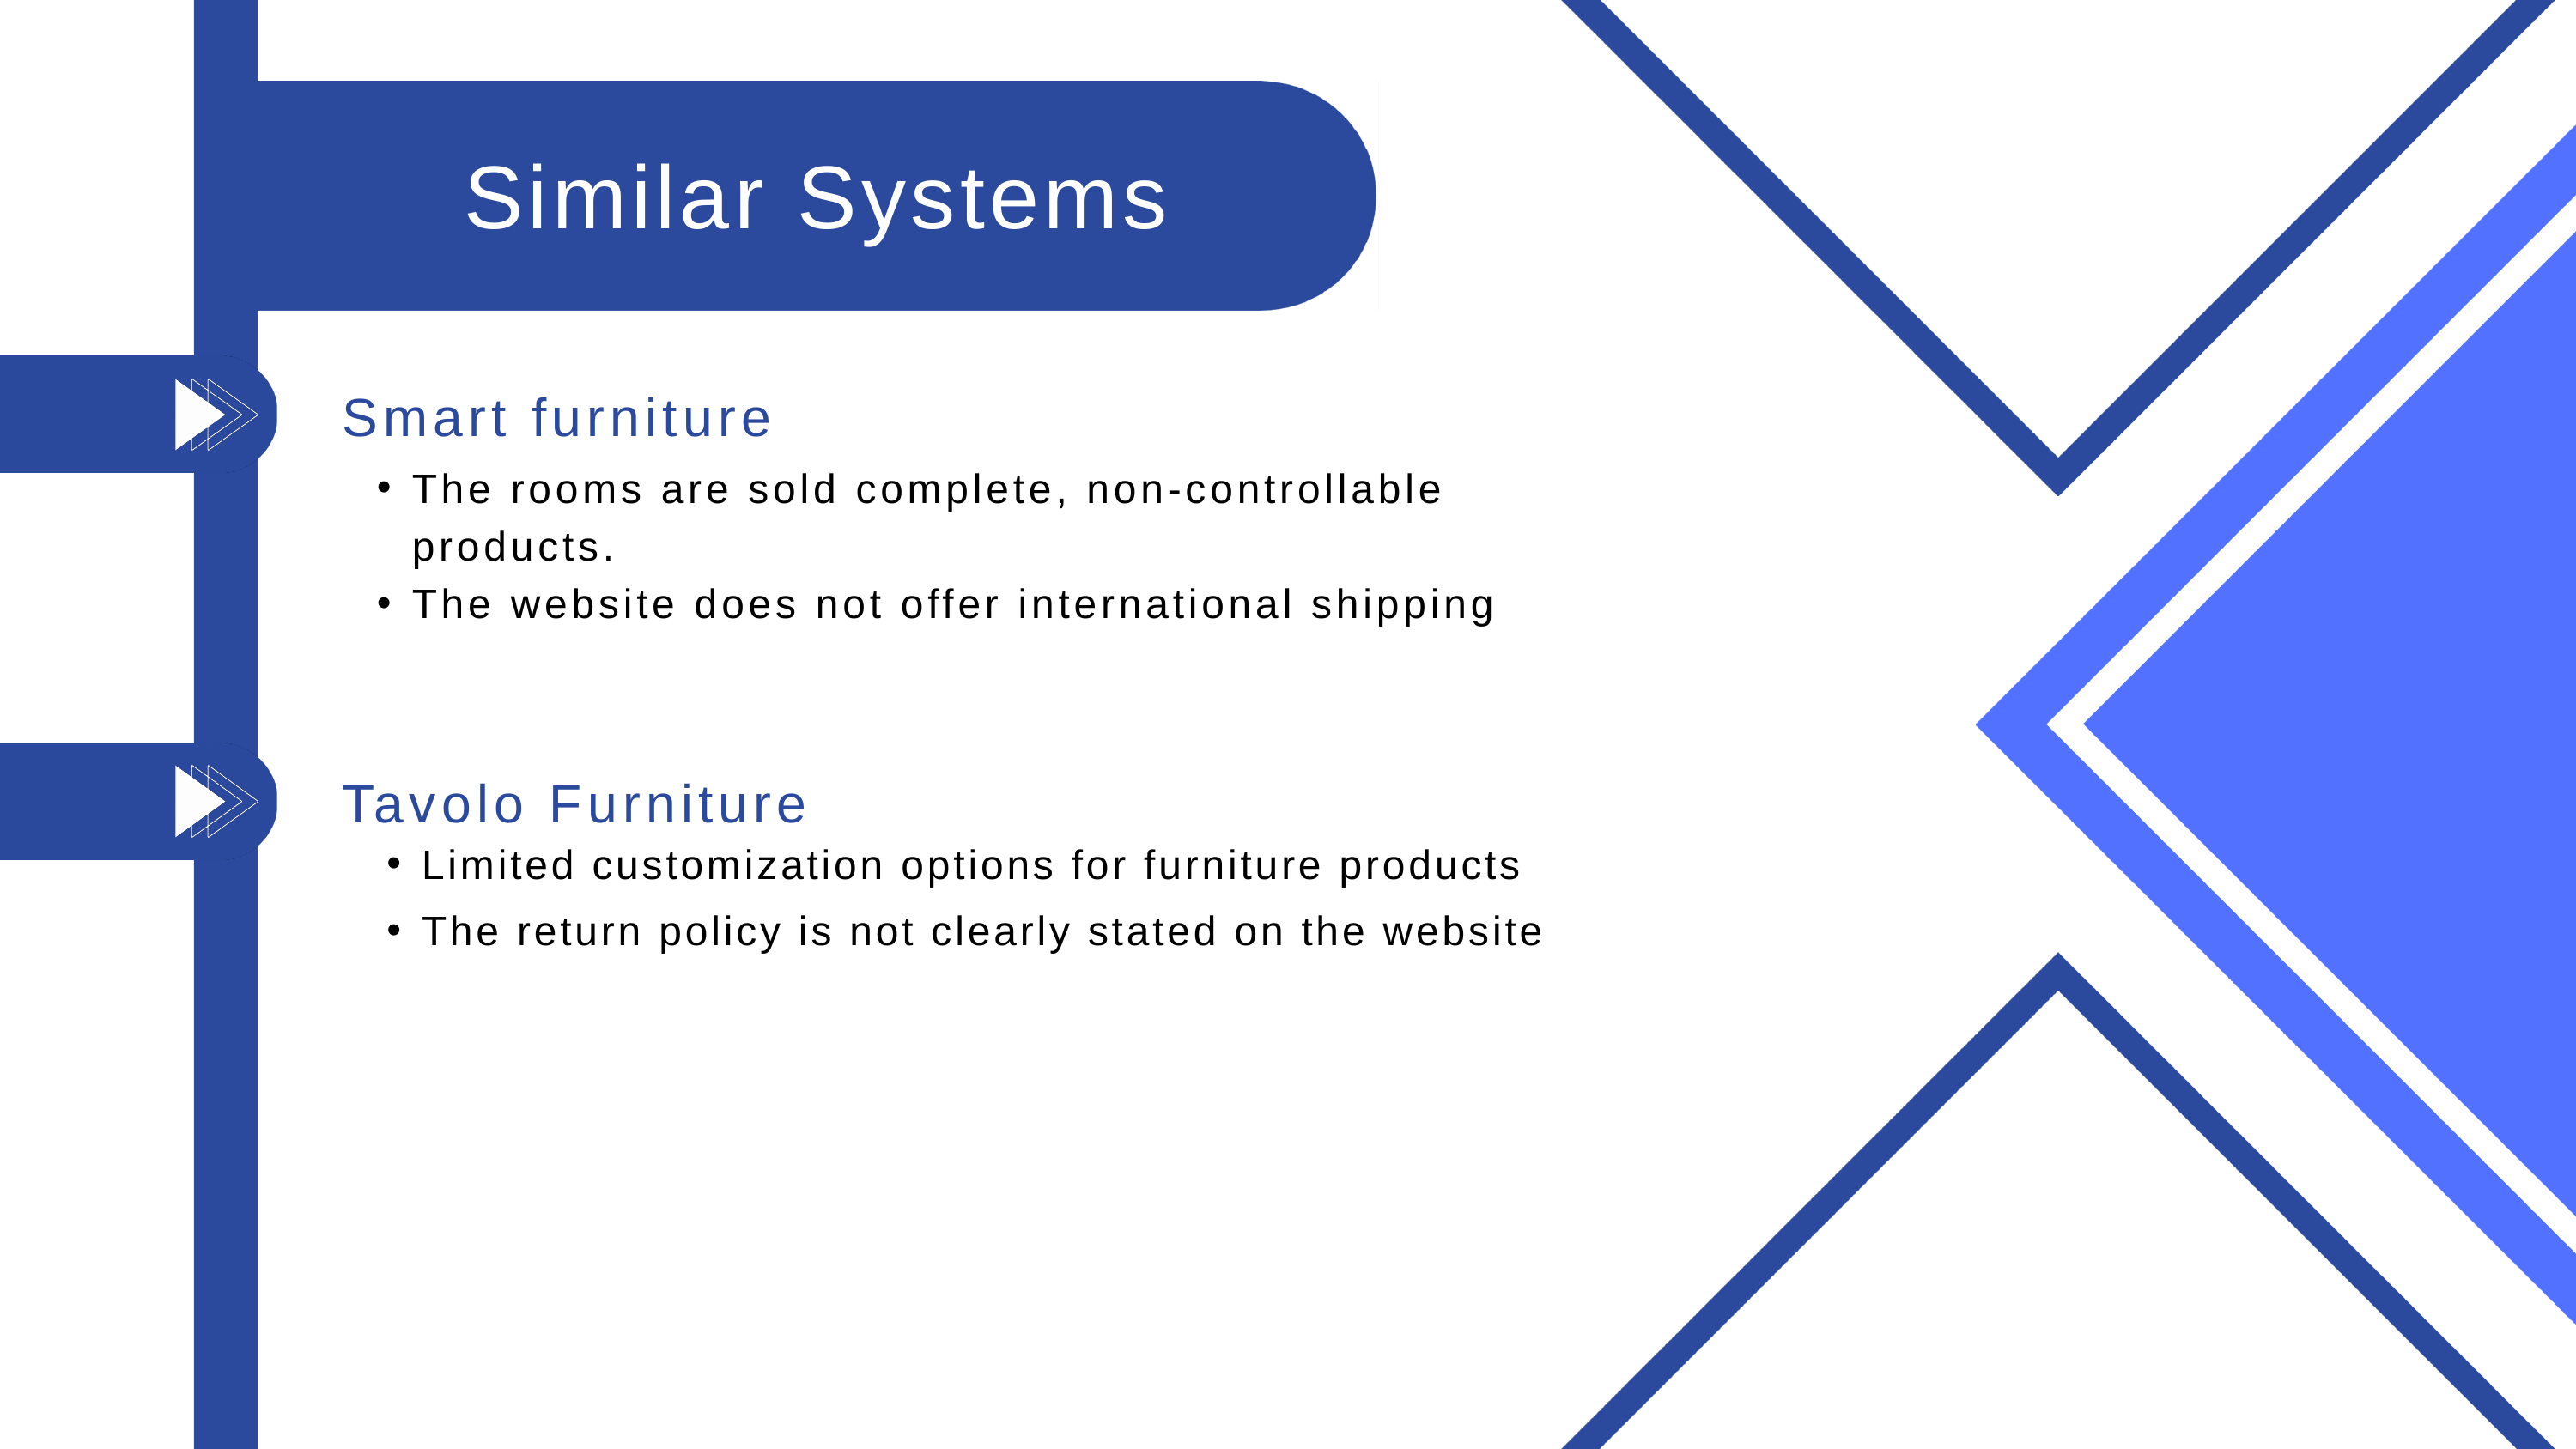

Similar Systems

Smart furniture

The rooms are sold complete, non-controllable products.
The website does not offer international shipping

Tavolo Furniture

Limited customization options for furniture products
The return policy is not clearly stated on the website